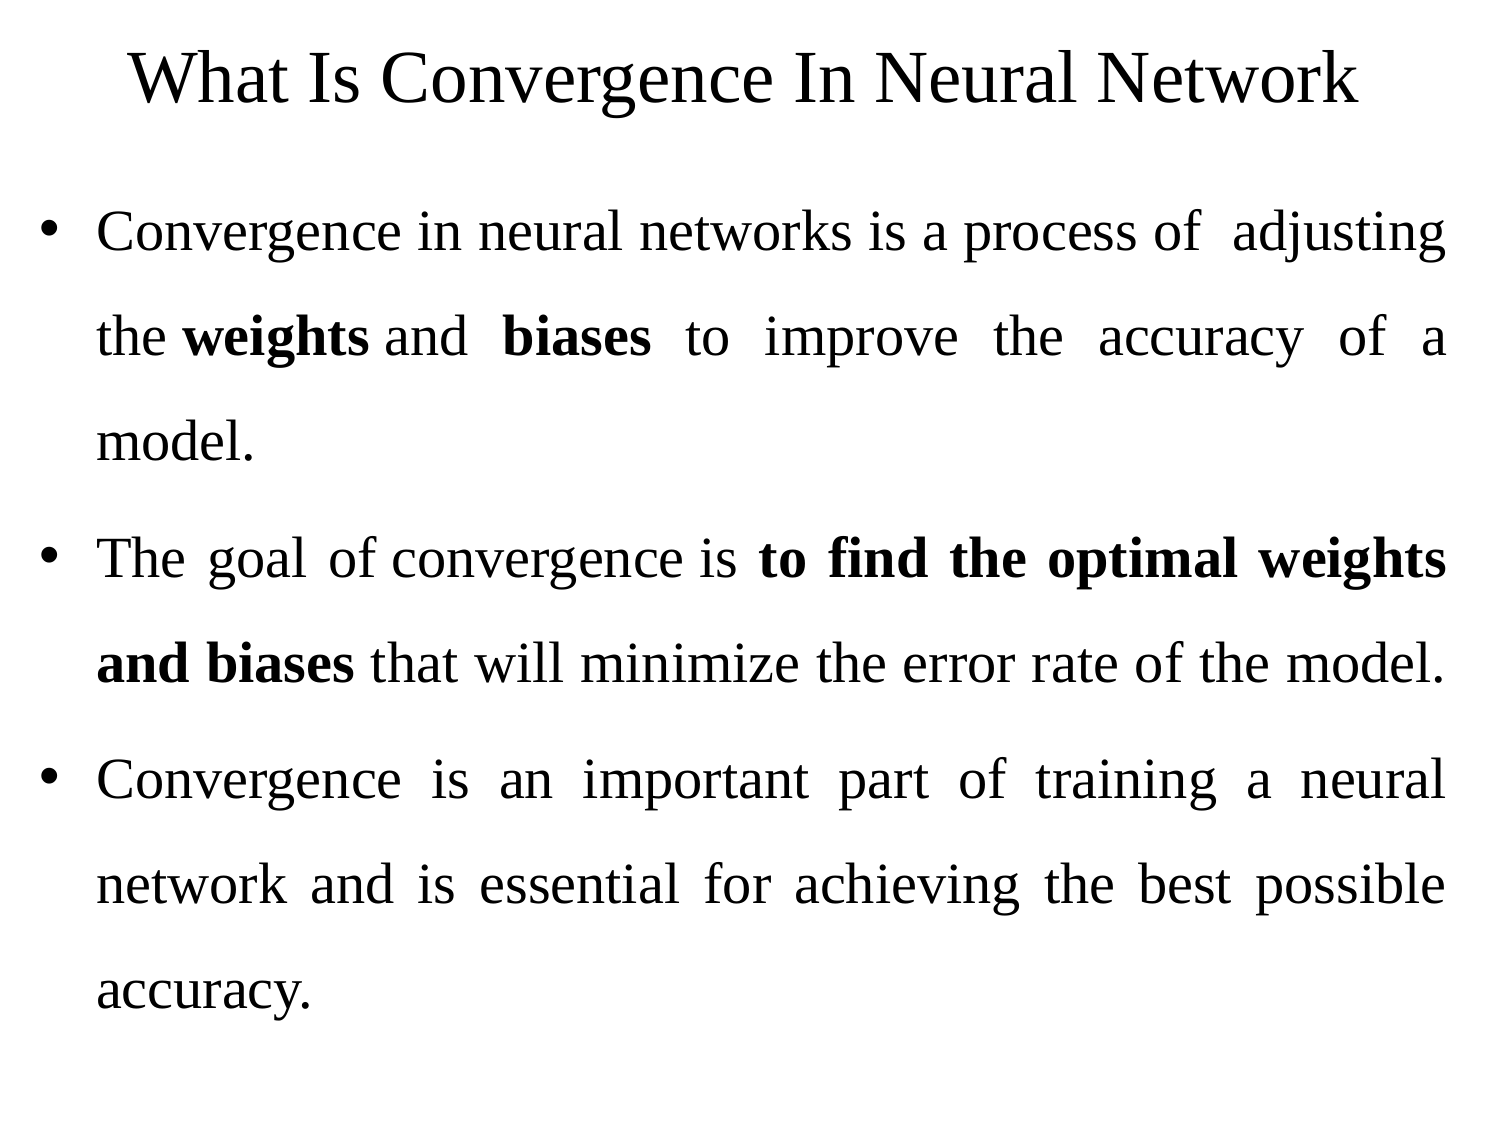

# What Is Convergence In Neural Network
Convergence in neural networks is a process of  adjusting the weights and biases to improve the accuracy of a model.
The goal of convergence is to find the optimal weights and biases that will minimize the error rate of the model.
Convergence is an important part of training a neural network and is essential for achieving the best possible accuracy.